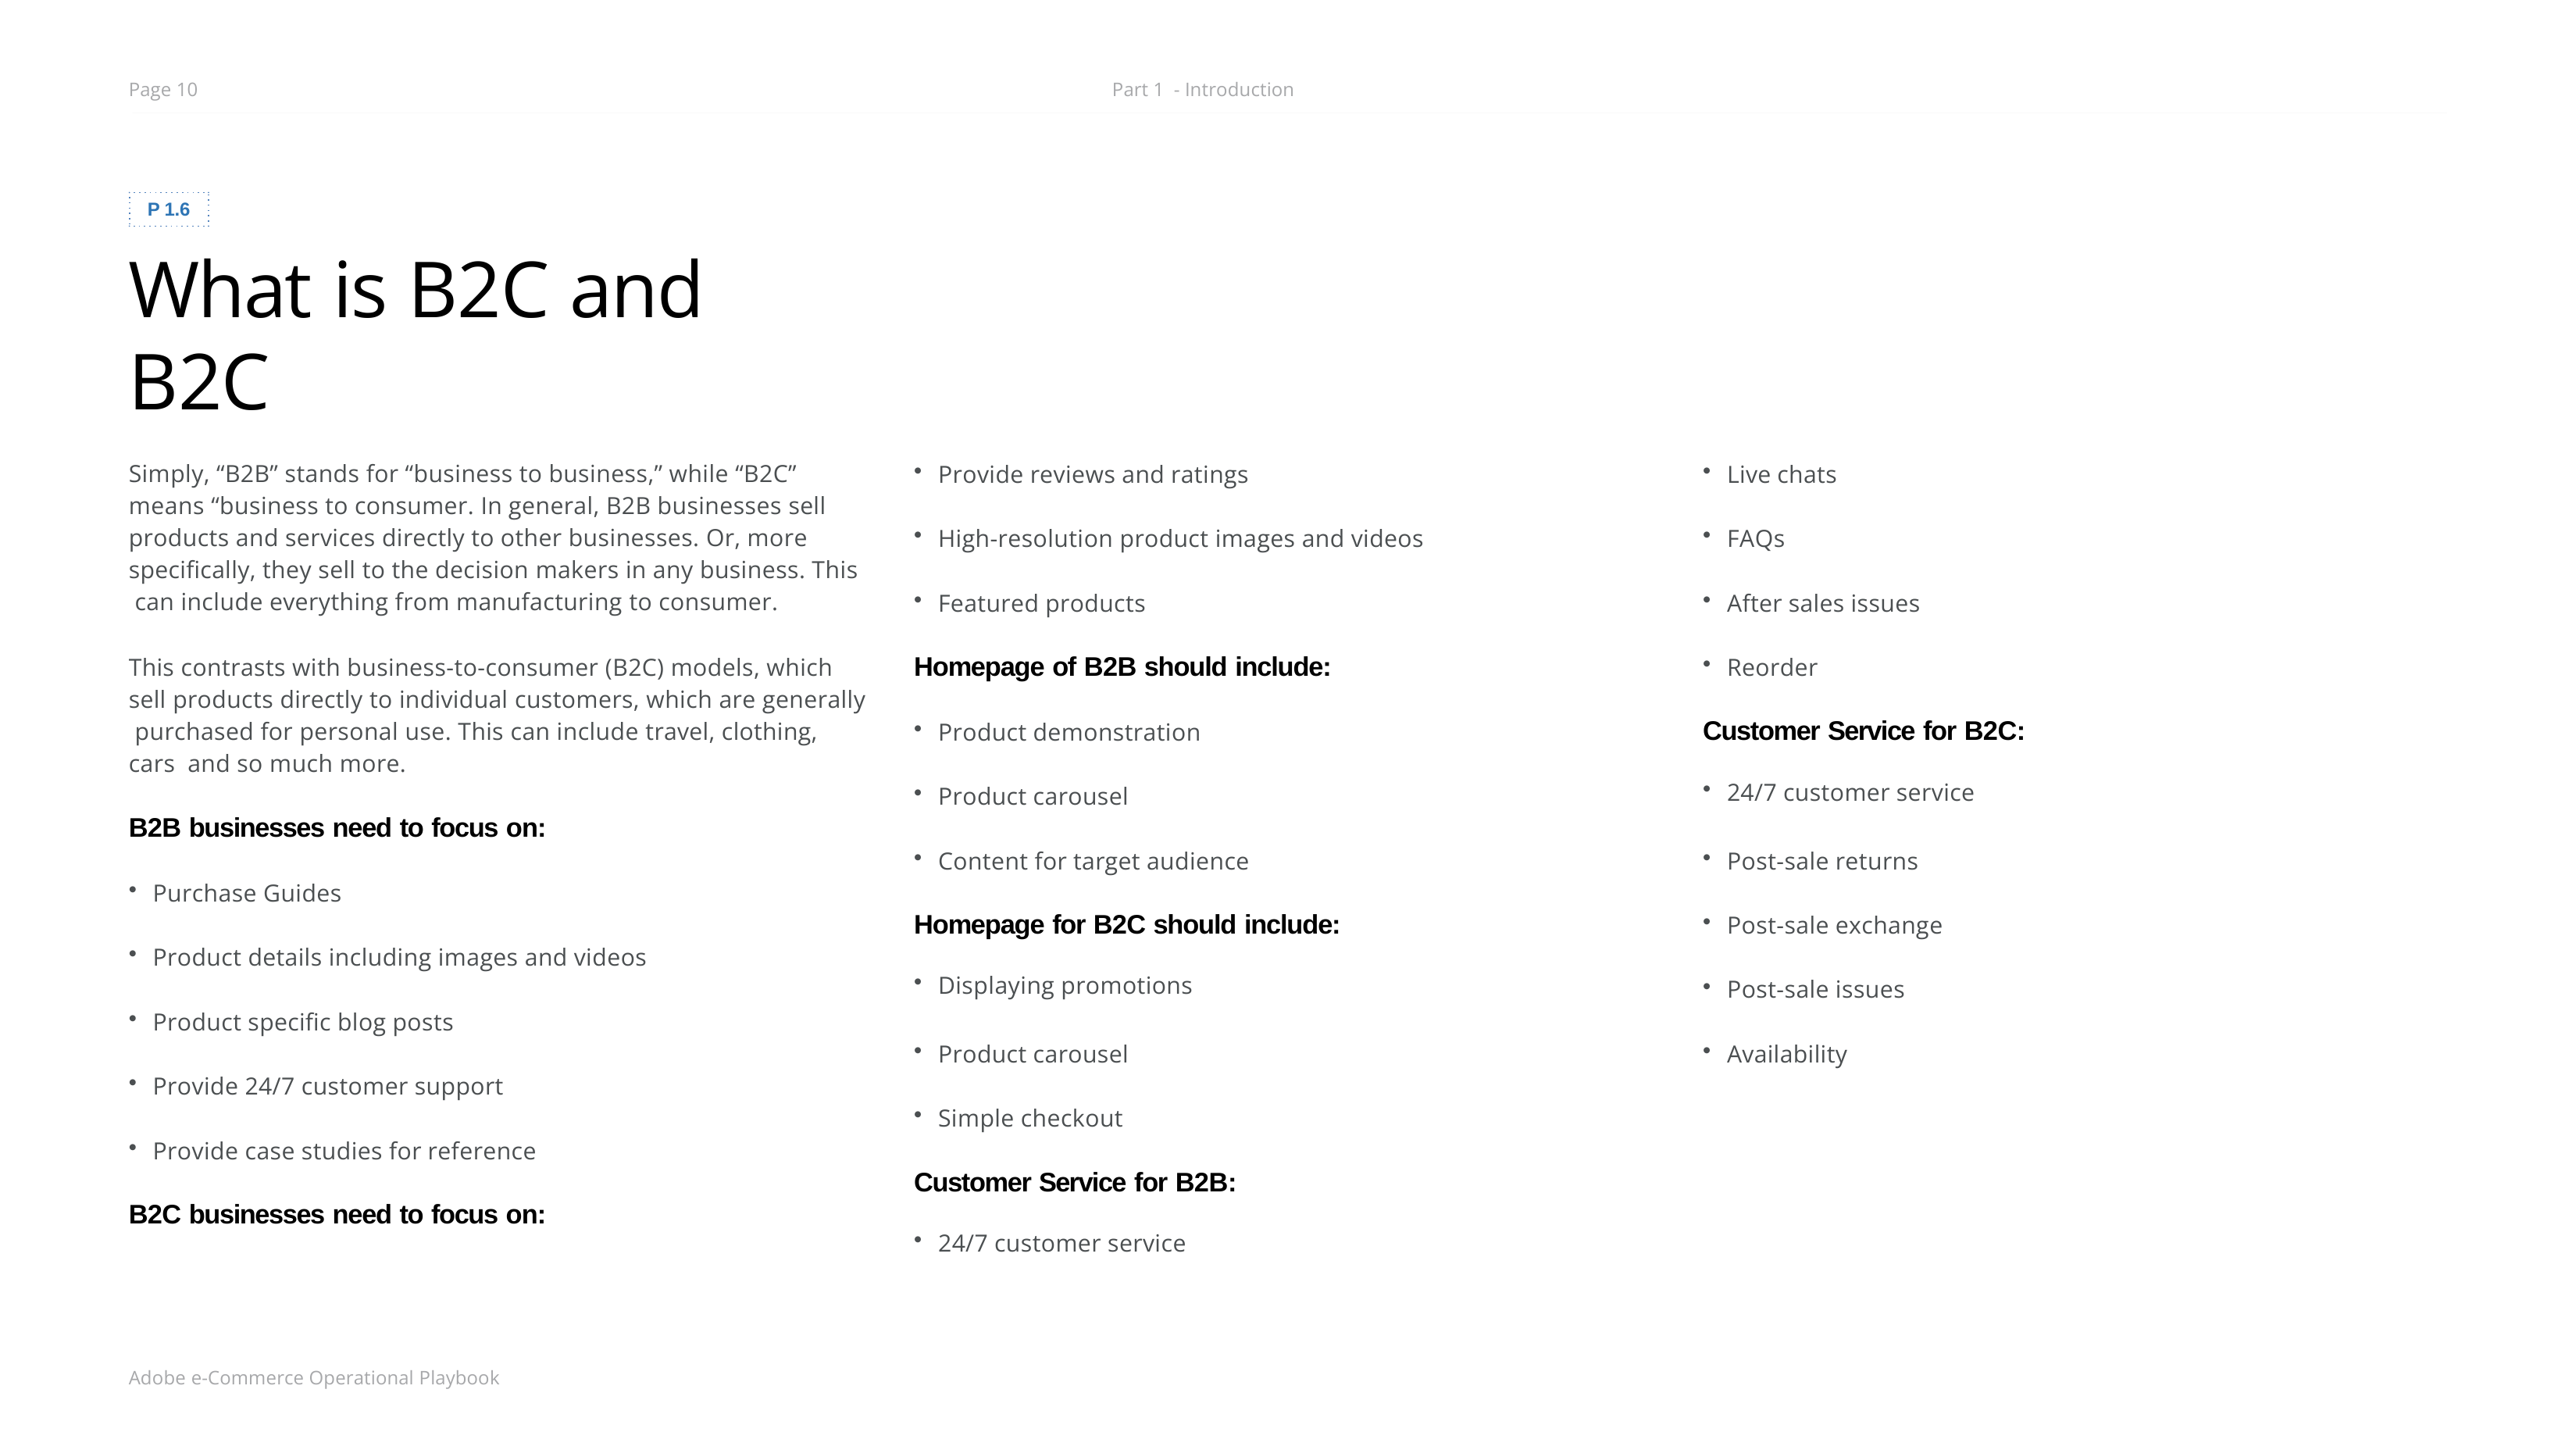

Page 10
Part 1 - Introduction

P 1.6
What is B2C and B2C
Simply, “B2B” stands for “business to business,” while “B2C”  means “business to consumer. In general, B2B businesses sell  products and services directly to other businesses. Or, more  specifically, they sell to the decision makers in any business. This  can include everything from manufacturing to consumer.
Provide reviews and ratings
Live chats
High-resolution product images and videos
FAQs
Featured products
After sales issues
This contrasts with business-to-consumer (B2C) models, which  sell products directly to individual customers, which are generally  purchased for personal use. This can include travel, clothing, cars  and so much more.
Homepage of B2B should include:
Reorder
Customer Service for B2C:

24/7 customer service
Product demonstration
Product carousel
B2B businesses need to focus on:
Post-sale returns
Content for target audience
Purchase Guides
Homepage for B2C should include:

Displaying promotions
Post-sale exchange
Product details including images and videos
Post-sale issues
Product specific blog posts
Product carousel
Availability
Provide 24/7 customer support
Simple checkout
Provide case studies for reference
Customer Service for B2B:

24/7 customer service
B2C businesses need to focus on:
Adobe e-Commerce Operational Playbook